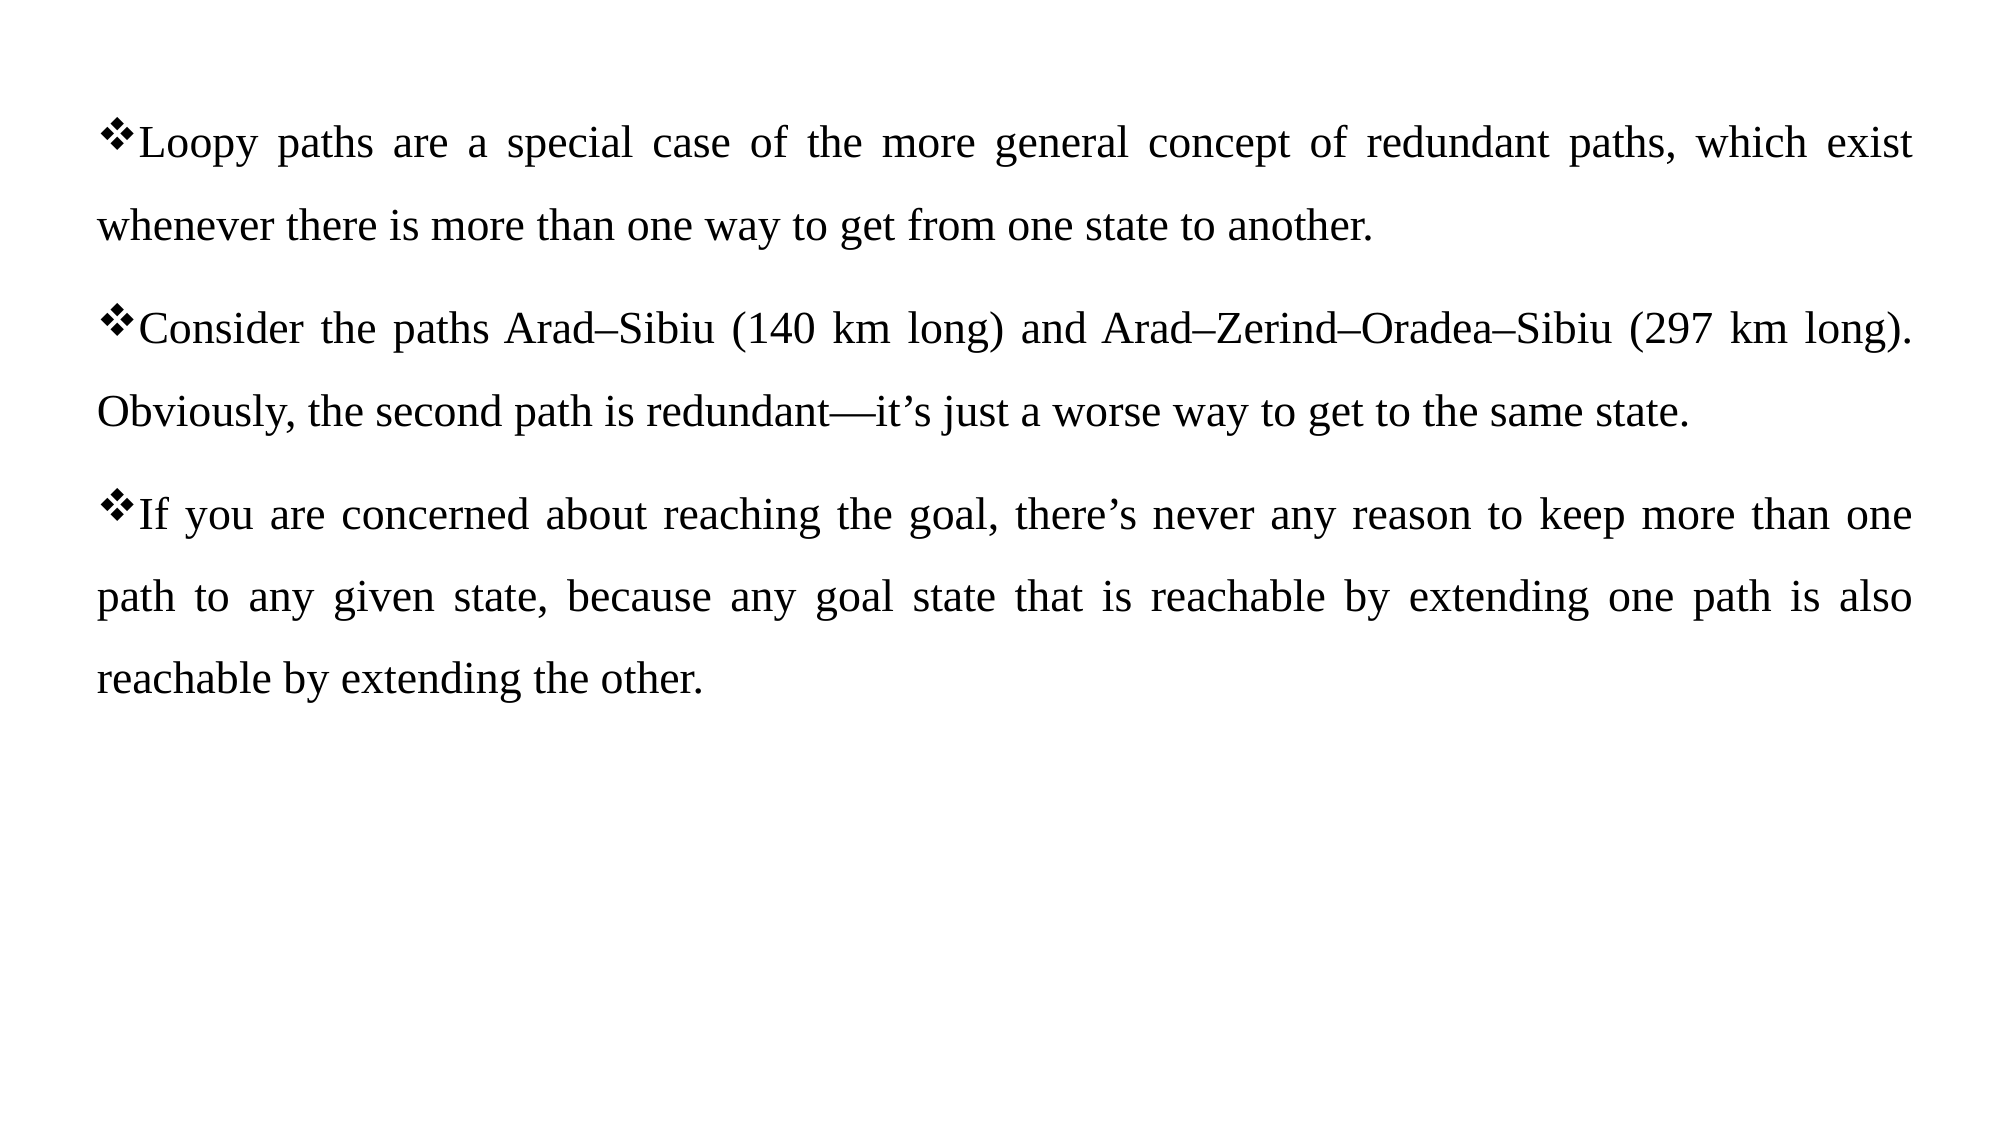

Loopy paths are a special case of the more general concept of redundant paths, which exist whenever there is more than one way to get from one state to another.
Consider the paths Arad–Sibiu (140 km long) and Arad–Zerind–Oradea–Sibiu (297 km long). Obviously, the second path is redundant—it’s just a worse way to get to the same state.
If you are concerned about reaching the goal, there’s never any reason to keep more than one path to any given state, because any goal state that is reachable by extending one path is also reachable by extending the other.